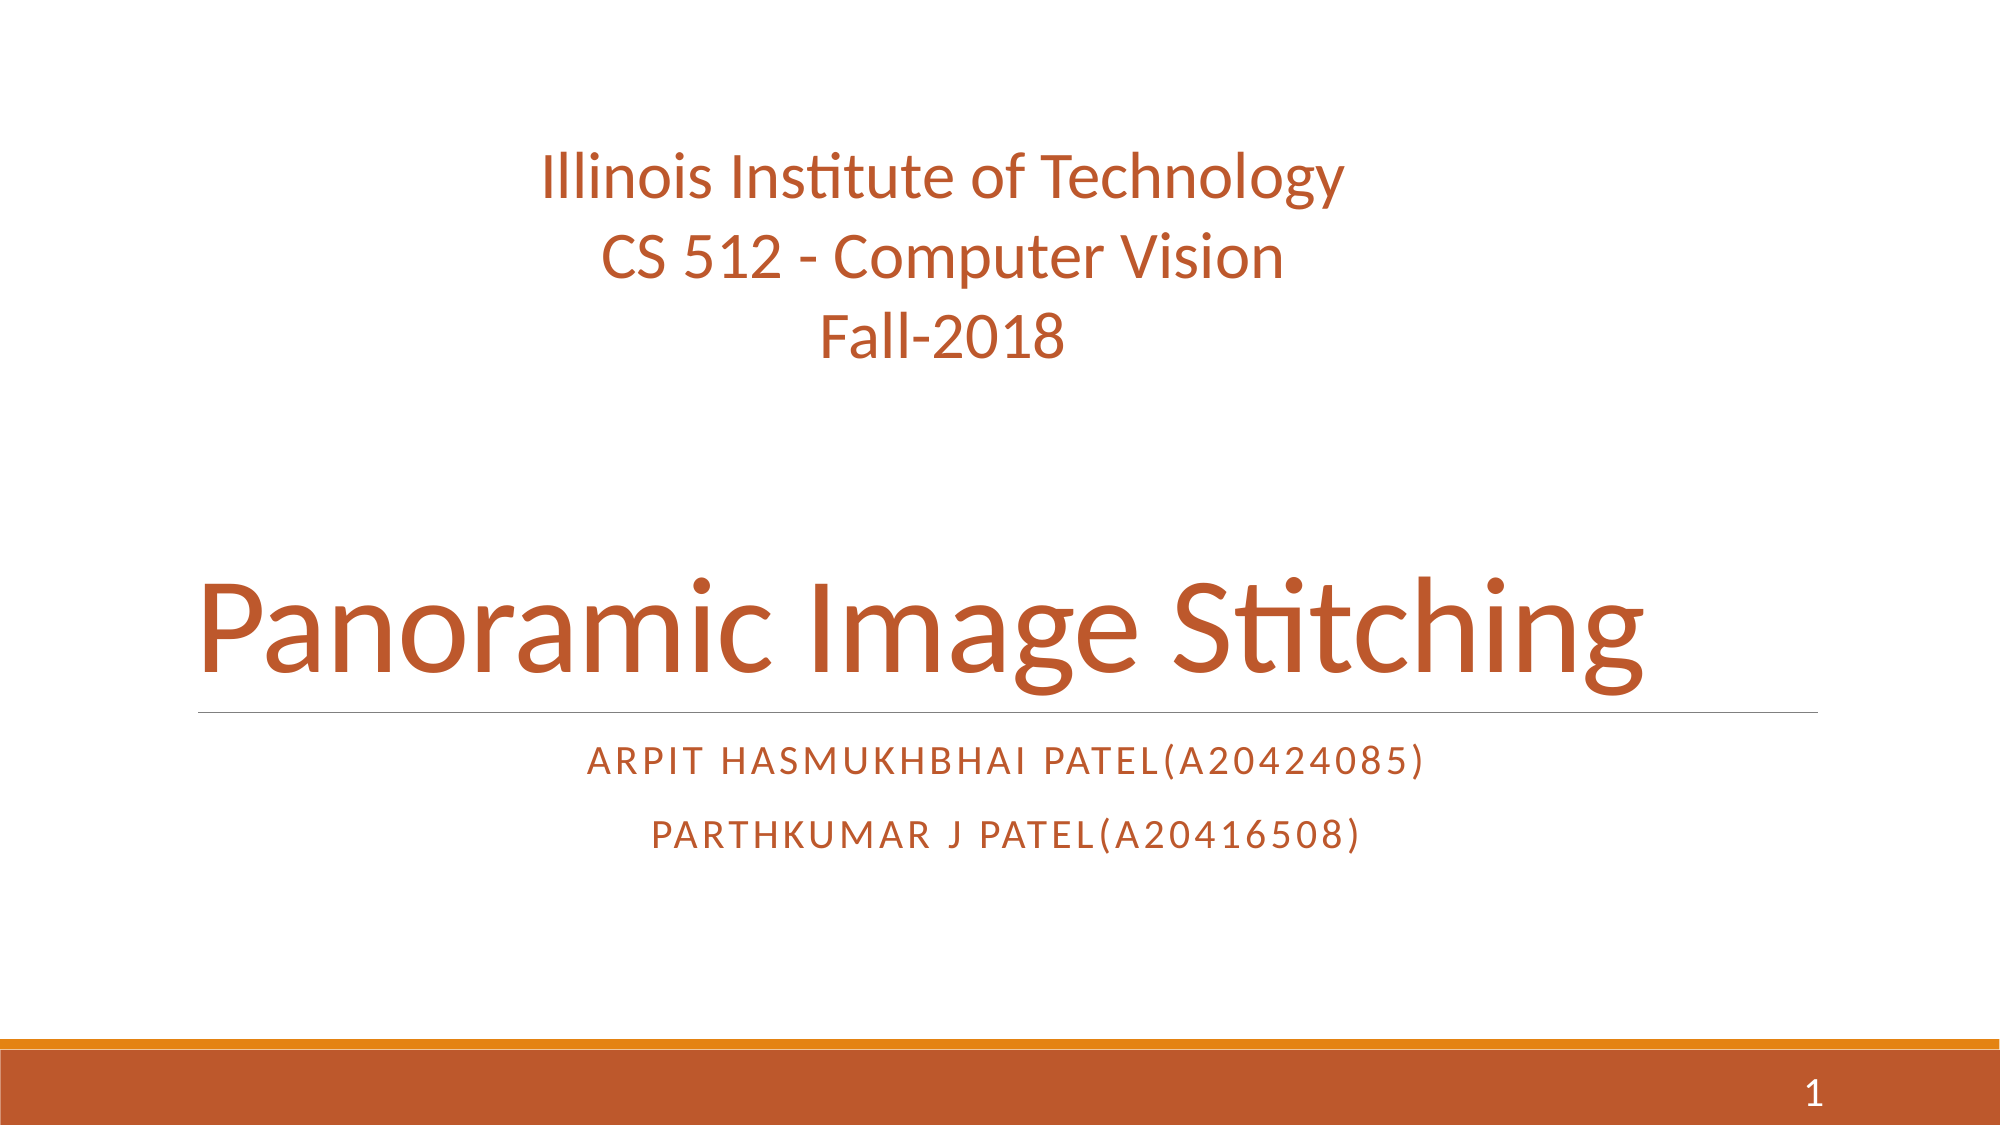

# Panoramic Image Stitching
Illinois Institute of Technology
CS 512 - Computer Vision
Fall-2018
Arpit Hasmukhbhai Patel(A20424085)
Parthkumar J Patel(A20416508)
1